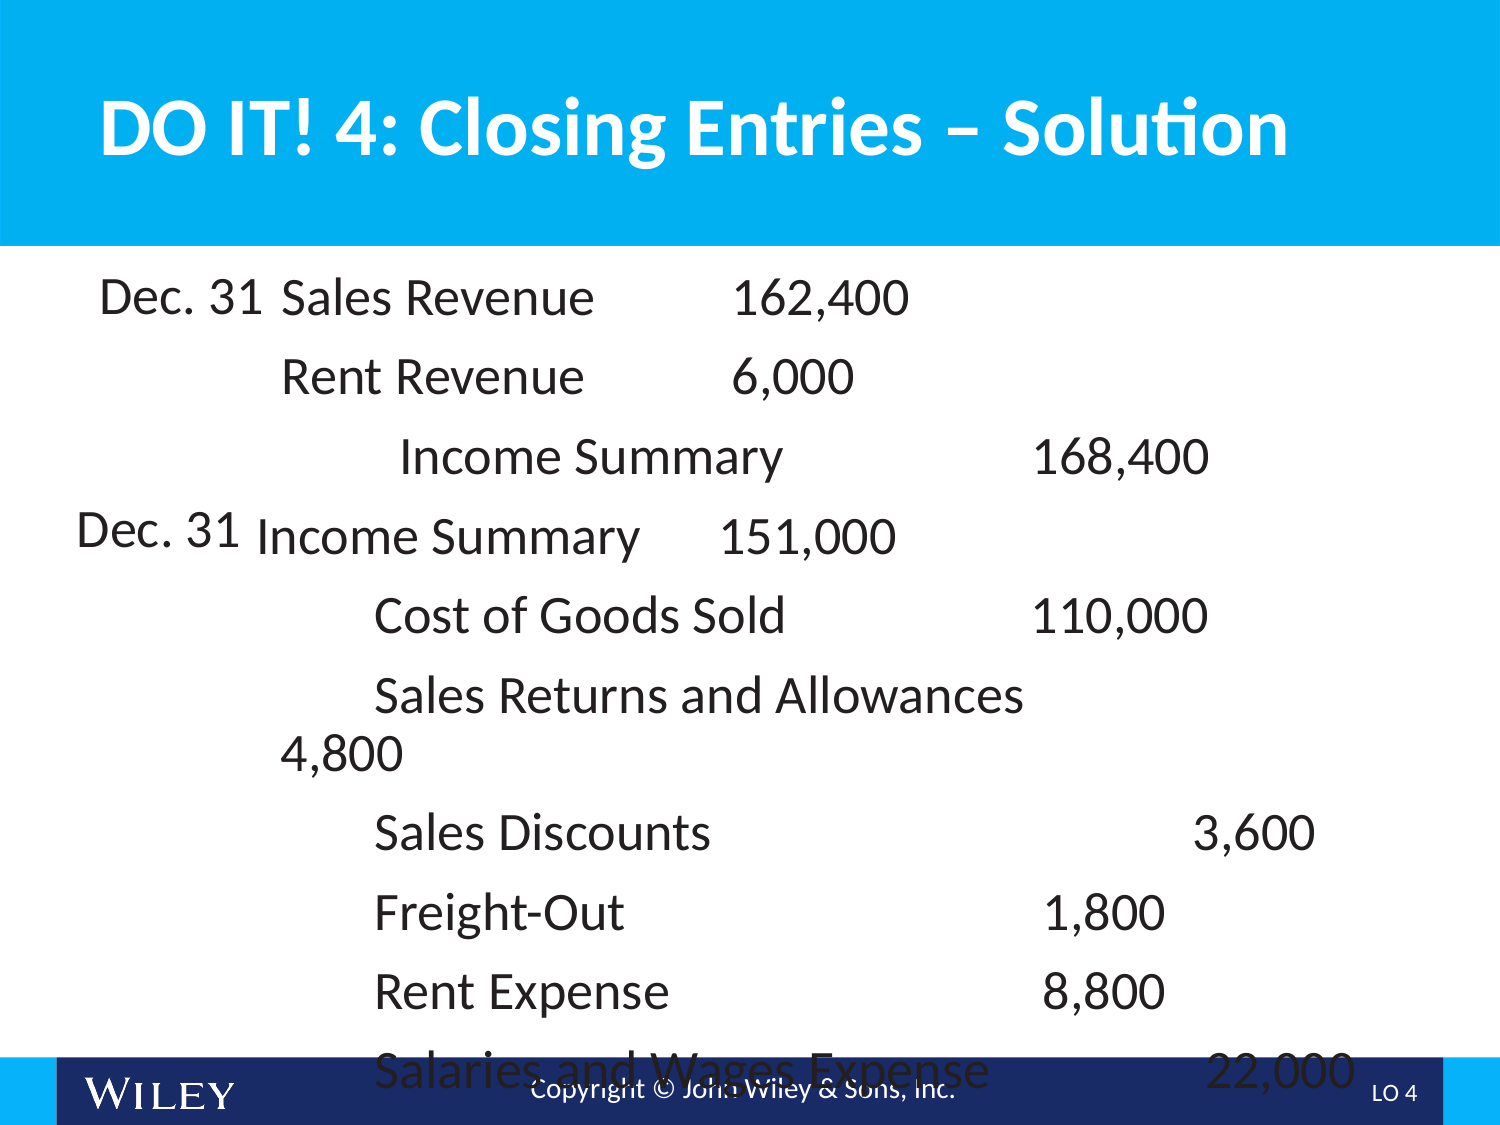

# DO IT! 4: Closing Entries – Solution
Dec. 31
Sales Revenue	162,400
Rent Revenue	6,000
Income Summary		168,400
Dec. 31
Income Summary	 151,000
Cost of Goods Sold		  110,000
Sales Returns and Allowances		   	   4,800
Sales Discounts			   3,600
Freight-Out			   1,800
Rent Expense			   8,800
Salaries and Wages Expense		    22,000
L O 4